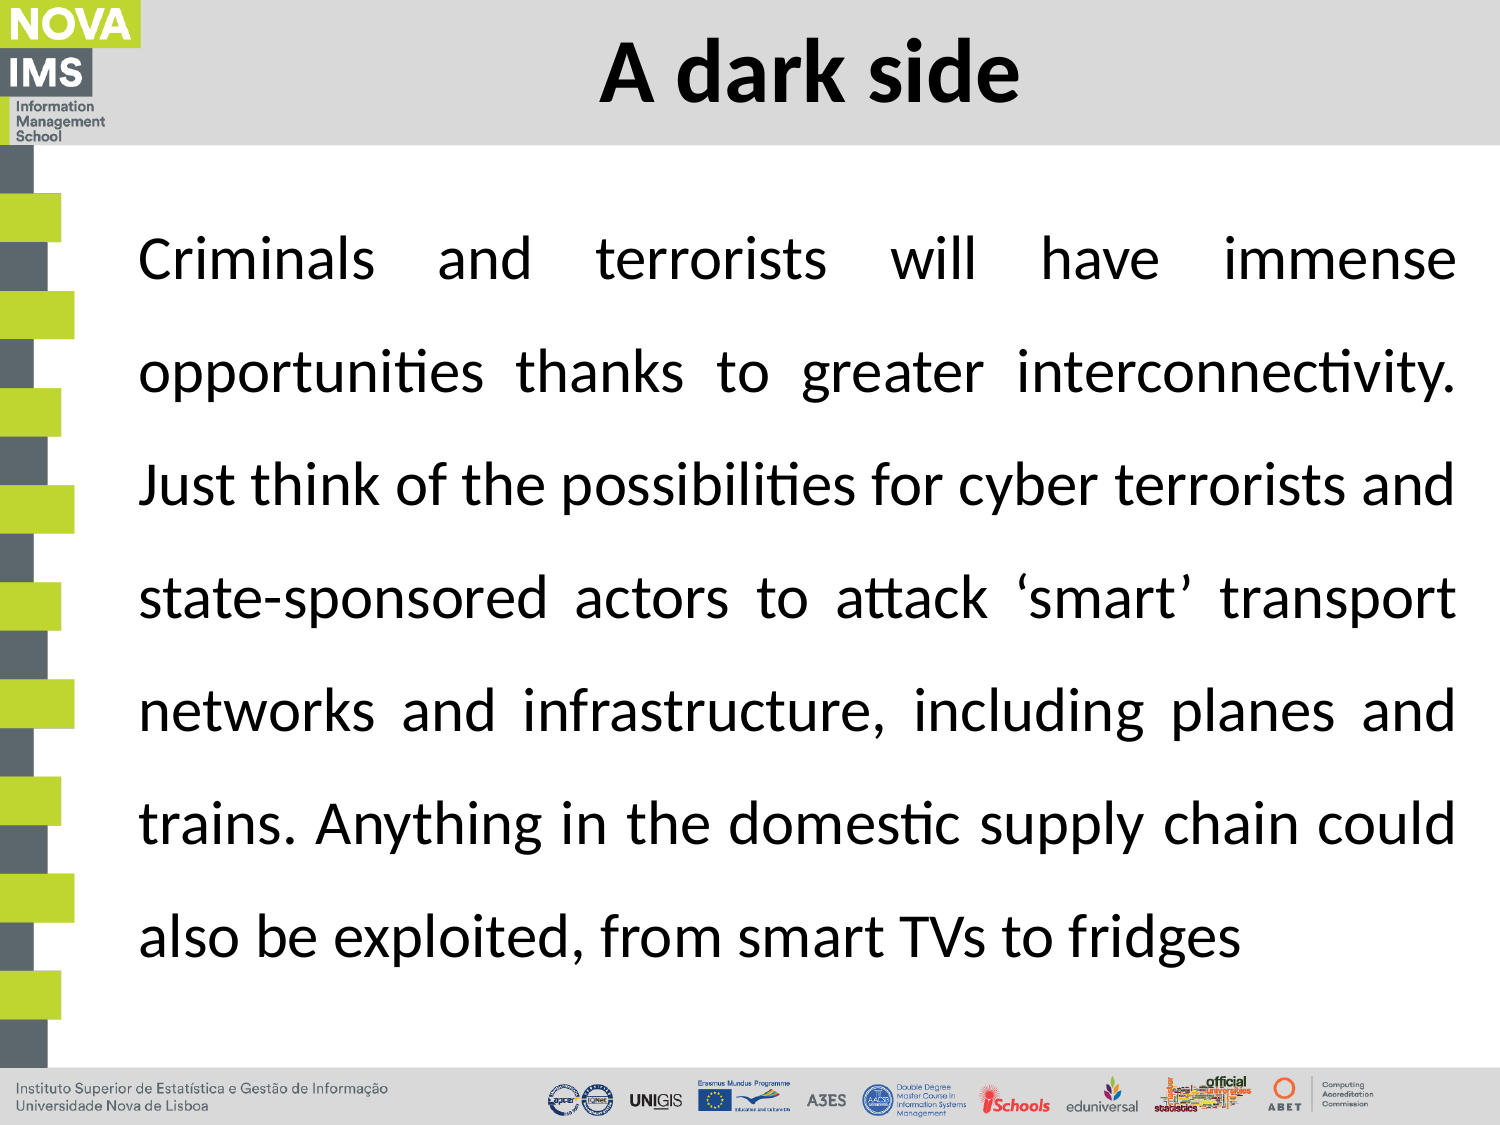

# A dark side
Criminals and terrorists will have immense opportunities thanks to greater interconnectivity. Just think of the possibilities for cyber terrorists and state-sponsored actors to attack ‘smart’ transport networks and infrastructure, including planes and trains. Anything in the domestic supply chain could also be exploited, from smart TVs to fridges